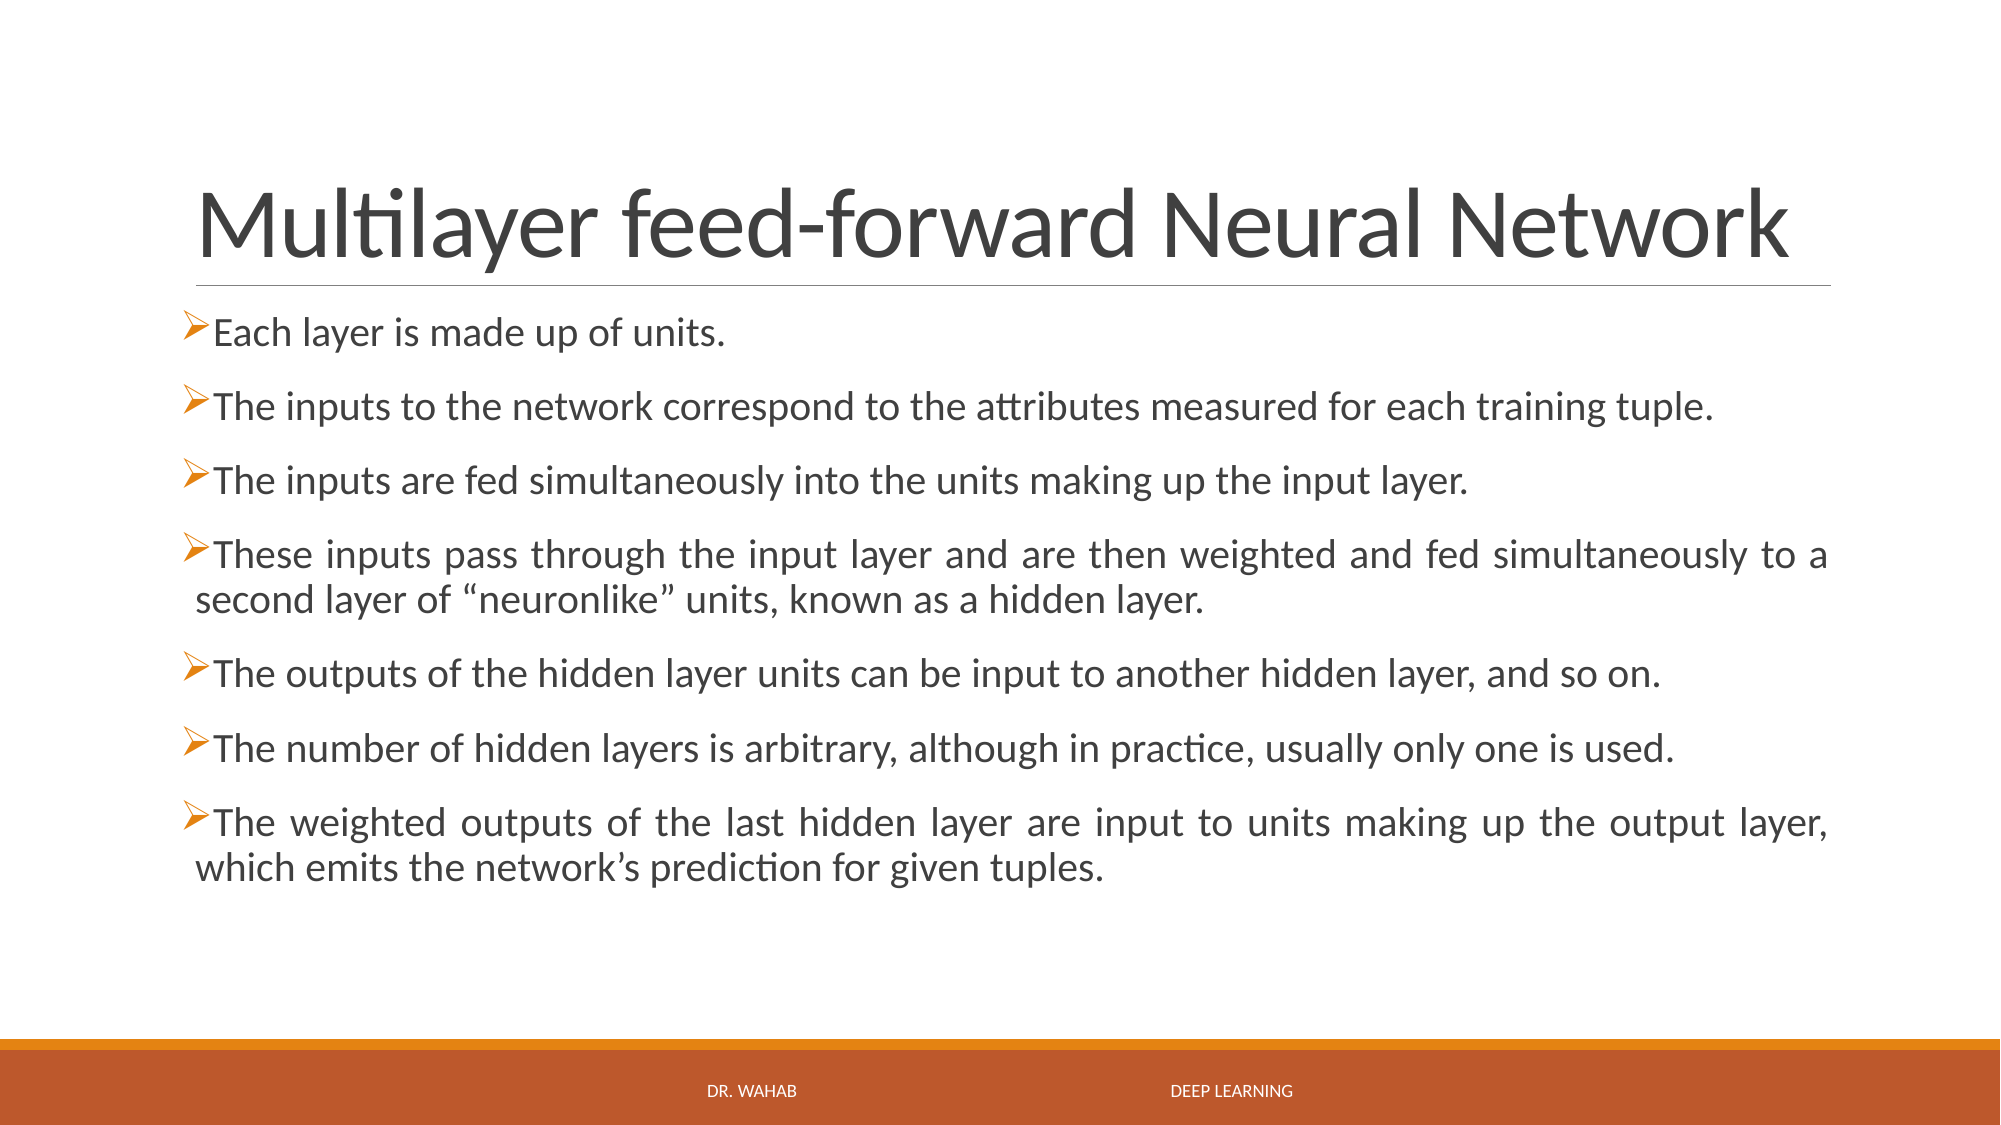

# Multilayer feed-forward Neural Network
Each layer is made up of units.
The inputs to the network correspond to the attributes measured for each training tuple.
The inputs are fed simultaneously into the units making up the input layer.
These inputs pass through the input layer and are then weighted and fed simultaneously to a second layer of “neuronlike” units, known as a hidden layer.
The outputs of the hidden layer units can be input to another hidden layer, and so on.
The number of hidden layers is arbitrary, although in practice, usually only one is used.
The weighted outputs of the last hidden layer are input to units making up the output layer, which emits the network’s prediction for given tuples.
DR. WAHAB                                                                                        Deep Learning